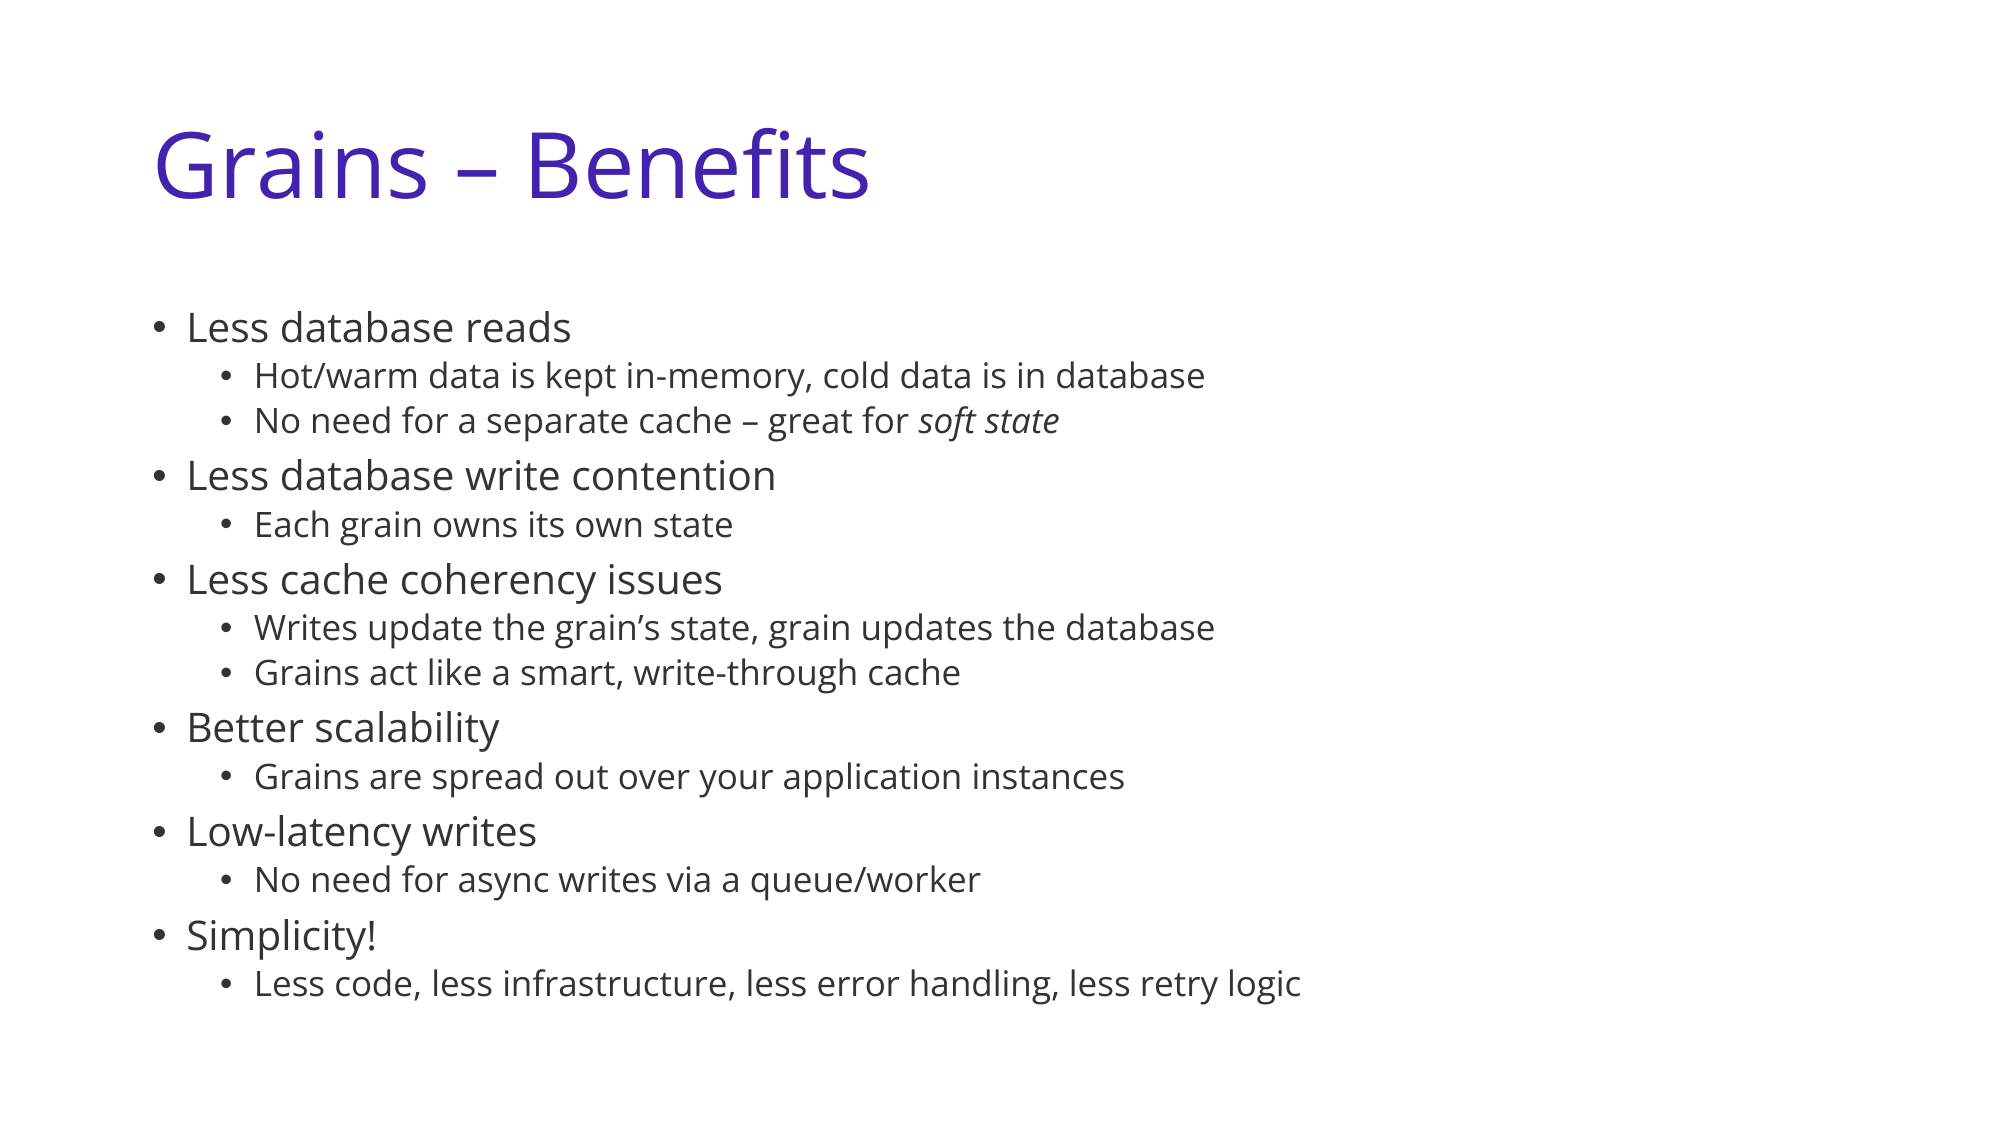

# Grains – Benefits
Less database reads
Hot/warm data is kept in-memory, cold data is in database
No need for a separate cache – great for soft state
Less database write contention
Each grain owns its own state
Less cache coherency issues
Writes update the grain’s state, grain updates the database
Grains act like a smart, write-through cache
Better scalability
Grains are spread out over your application instances
Low-latency writes
No need for async writes via a queue/worker
Simplicity!
Less code, less infrastructure, less error handling, less retry logic